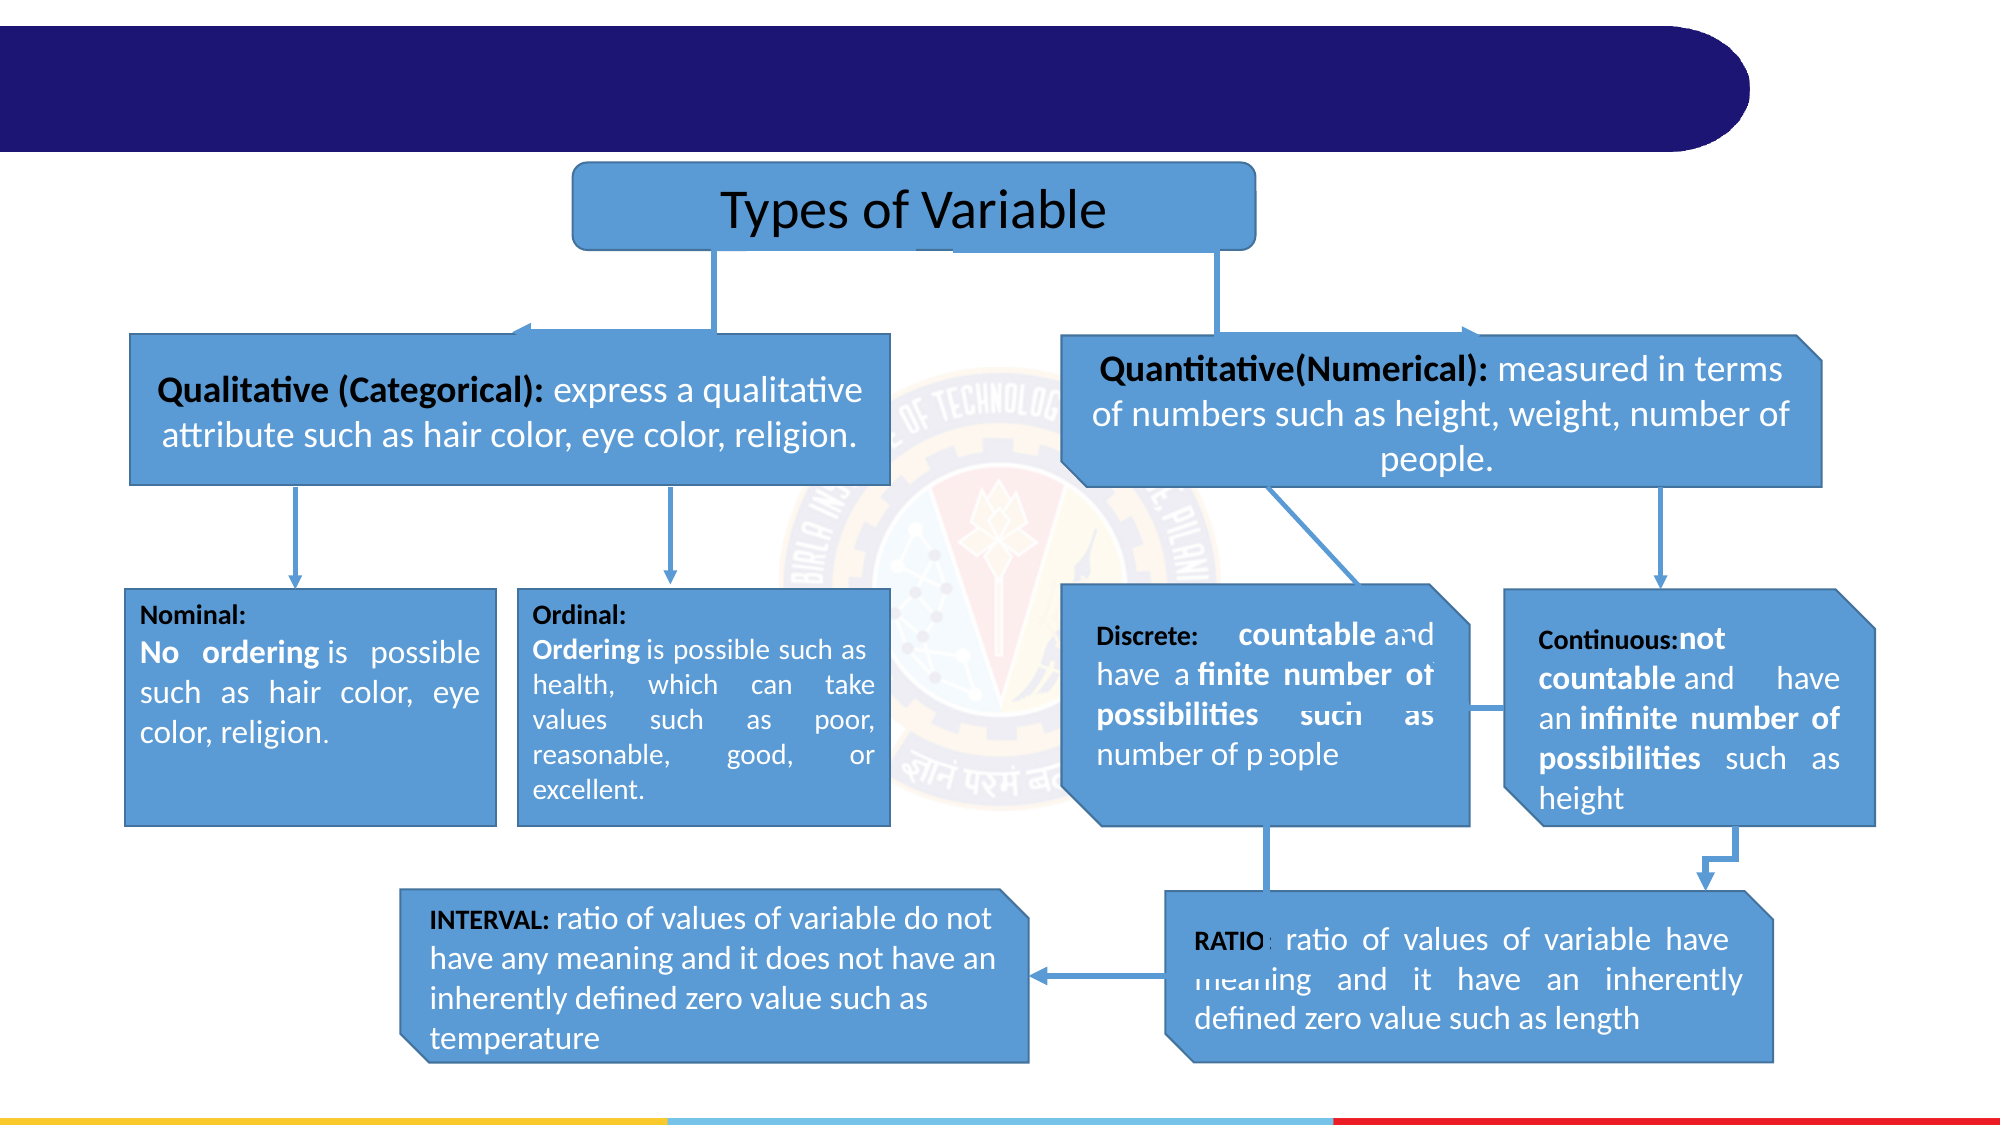

#
Types of Variable
Qualitative (Categorical): express a qualitative attribute such as hair color, eye color, religion.
Quantitative(Numerical): measured in terms of numbers such as height, weight, number of people.
Discrete: countable and have a finite number of possibilities such as number of people
Nominal:
No ordering is possible such as hair color, eye color, religion.
Ordinal:
Ordering is possible such as  health, which can take values such as poor, reasonable, good, or excellent.
Continuous:not countable and have an infinite number of possibilities such as height
INTERVAL: ratio of values of variable do not have any meaning and it does not have an inherently defined zero value such as temperature
RATIO: ratio of values of variable have  meaning and it have an inherently defined zero value such as length